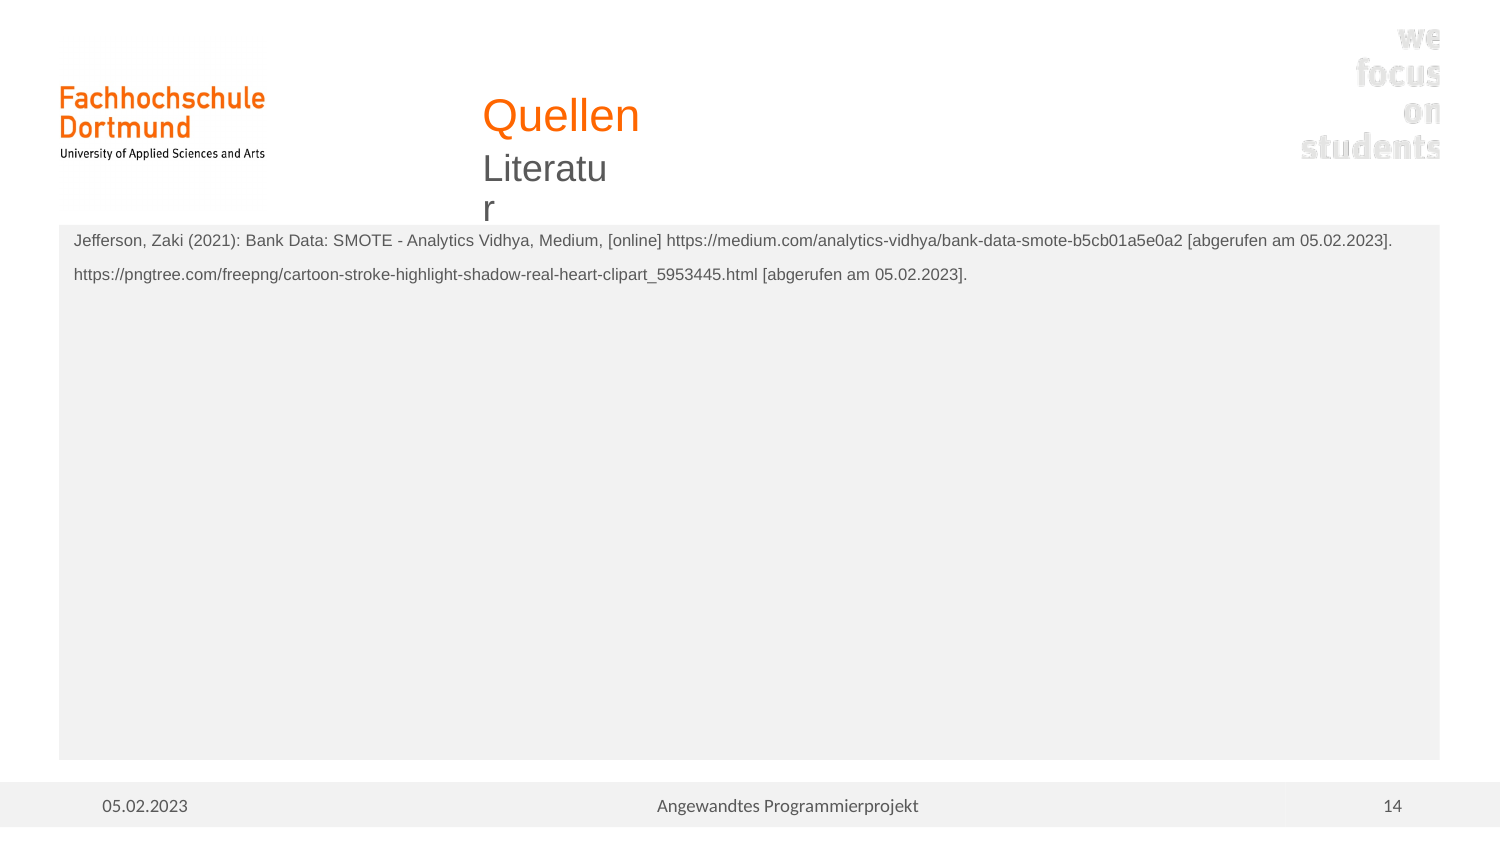

# Quellen
Literatur
Jefferson, Zaki (2021): Bank Data: SMOTE - Analytics Vidhya, Medium, [online] https://medium.com/analytics-vidhya/bank-data-smote-b5cb01a5e0a2 [abgerufen am 05.02.2023].
https://pngtree.com/freepng/cartoon-stroke-highlight-shadow-real-heart-clipart_5953445.html [abgerufen am 05.02.2023].
05.02.2023
Angewandtes Programmierprojekt
14